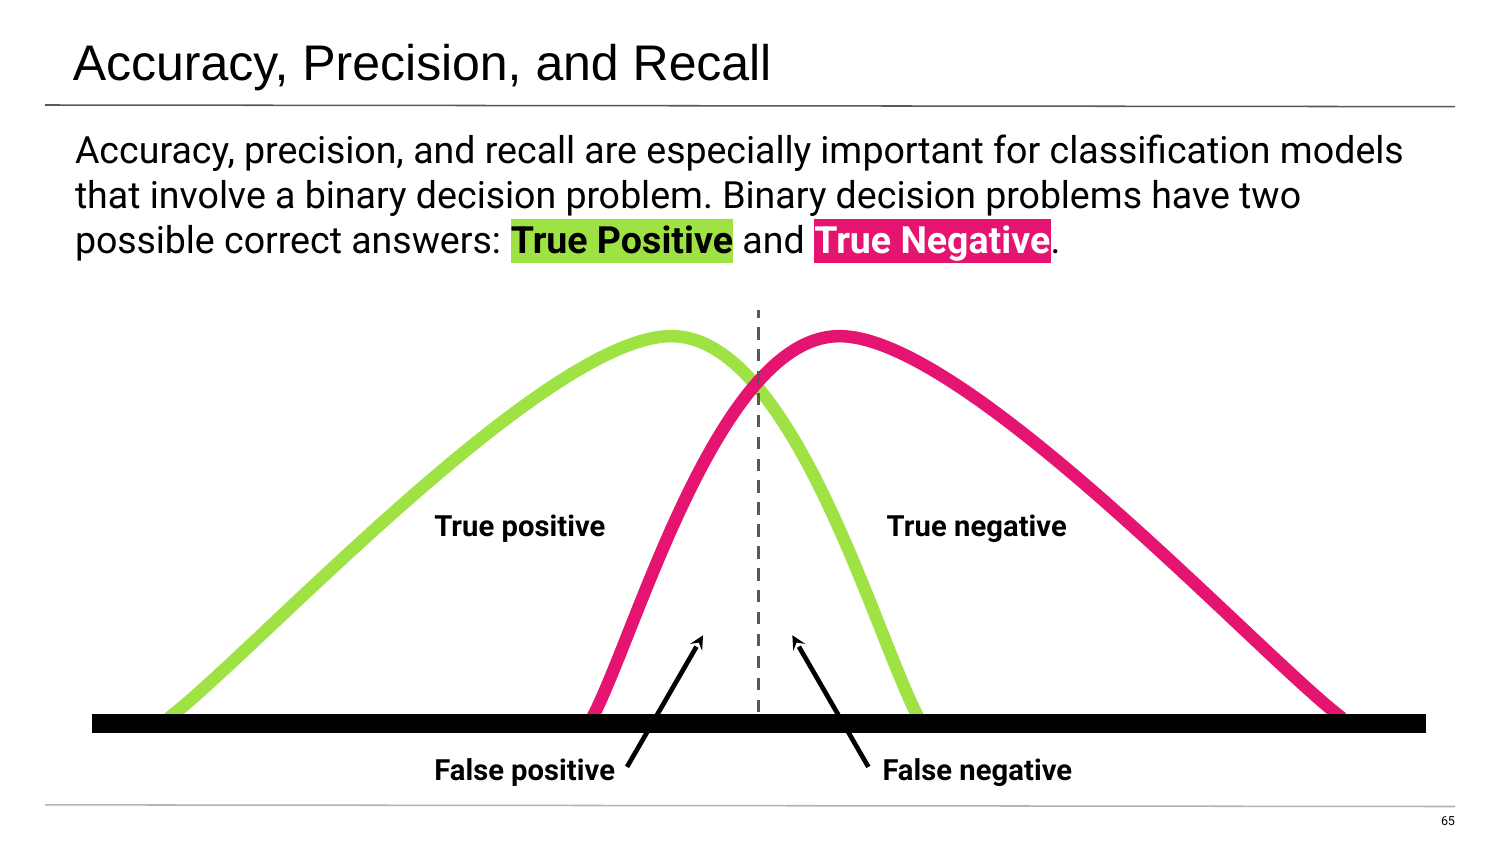

# Accuracy, Precision, and Recall
Accuracy, precision, and recall are especially important for classification models that involve a binary decision problem. Binary decision problems have two possible correct answers: True Positive and True Negative.

True positive                                       True negative

False positive                                     False negative

65